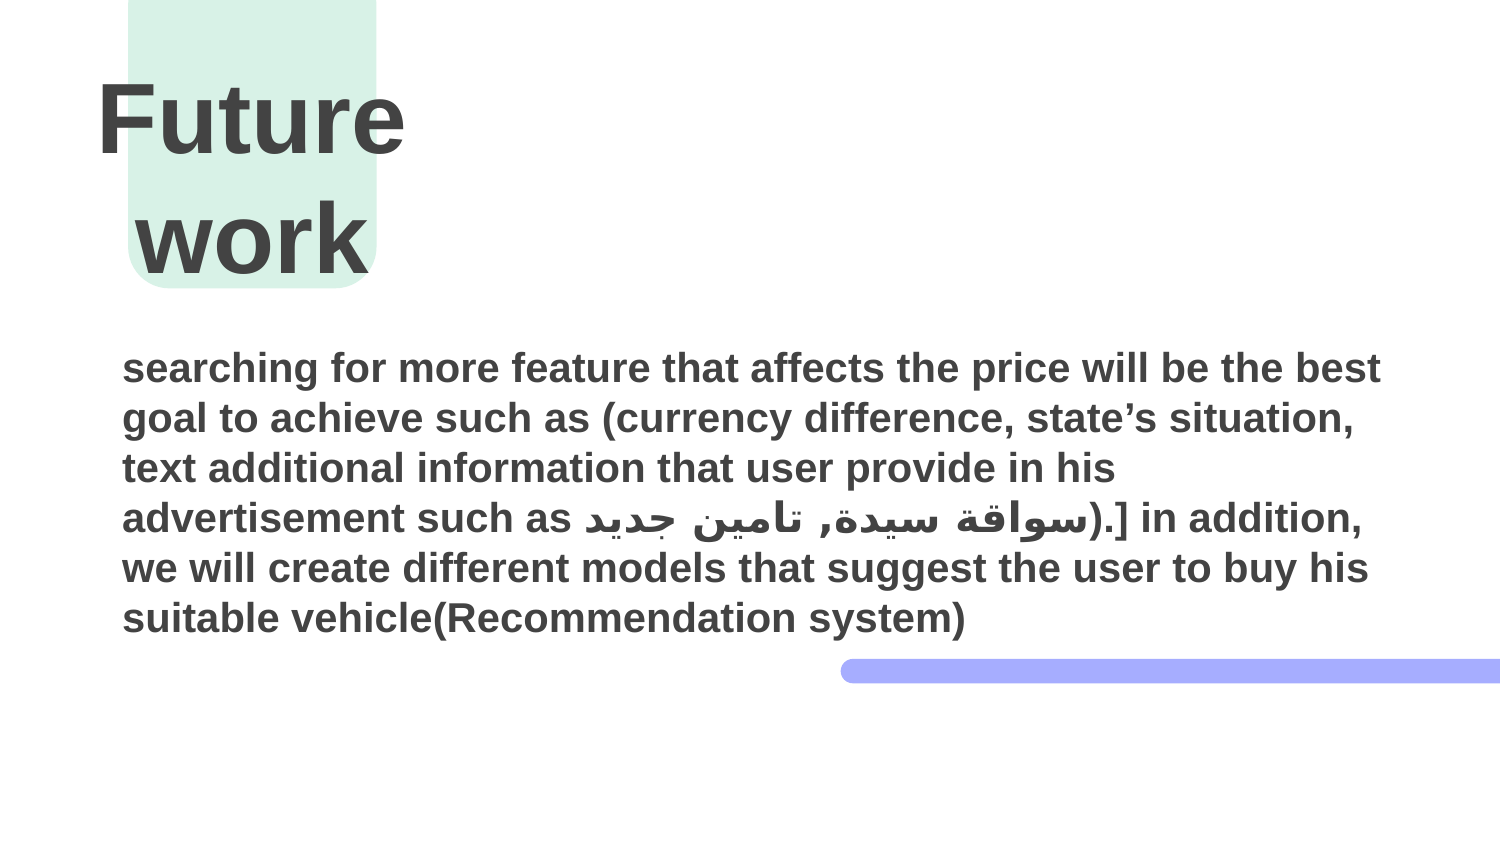

Future work
# searching for more feature that affects the price will be the best goal to achieve such as (currency difference, state’s situation, text additional information that user provide in his advertisement such as سواقة سيدة, تامين جديد).] in addition, we will create different models that suggest the user to buy his suitable vehicle(Recommendation system)